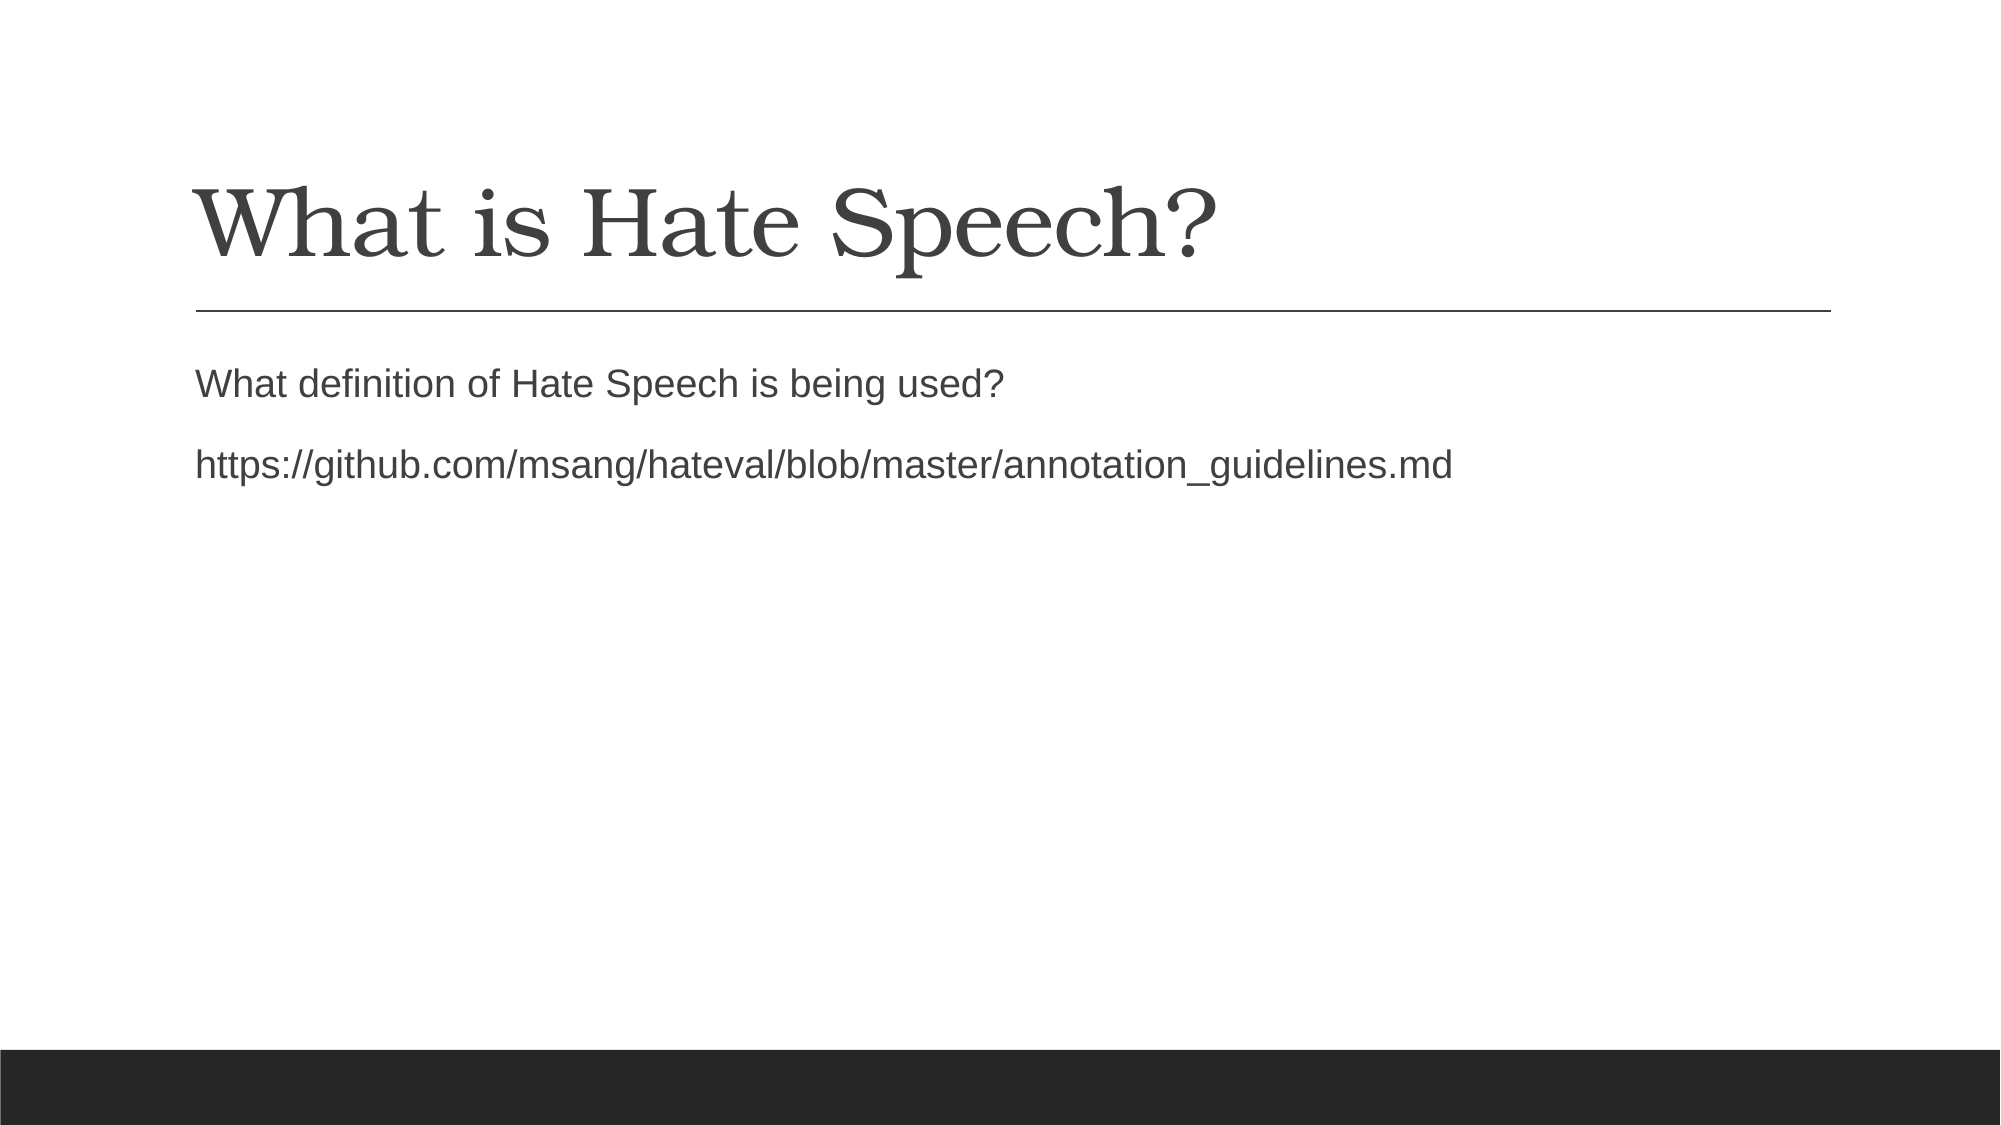

# What is Hate Speech?
What definition of Hate Speech is being used?
https://github.com/msang/hateval/blob/master/annotation_guidelines.md